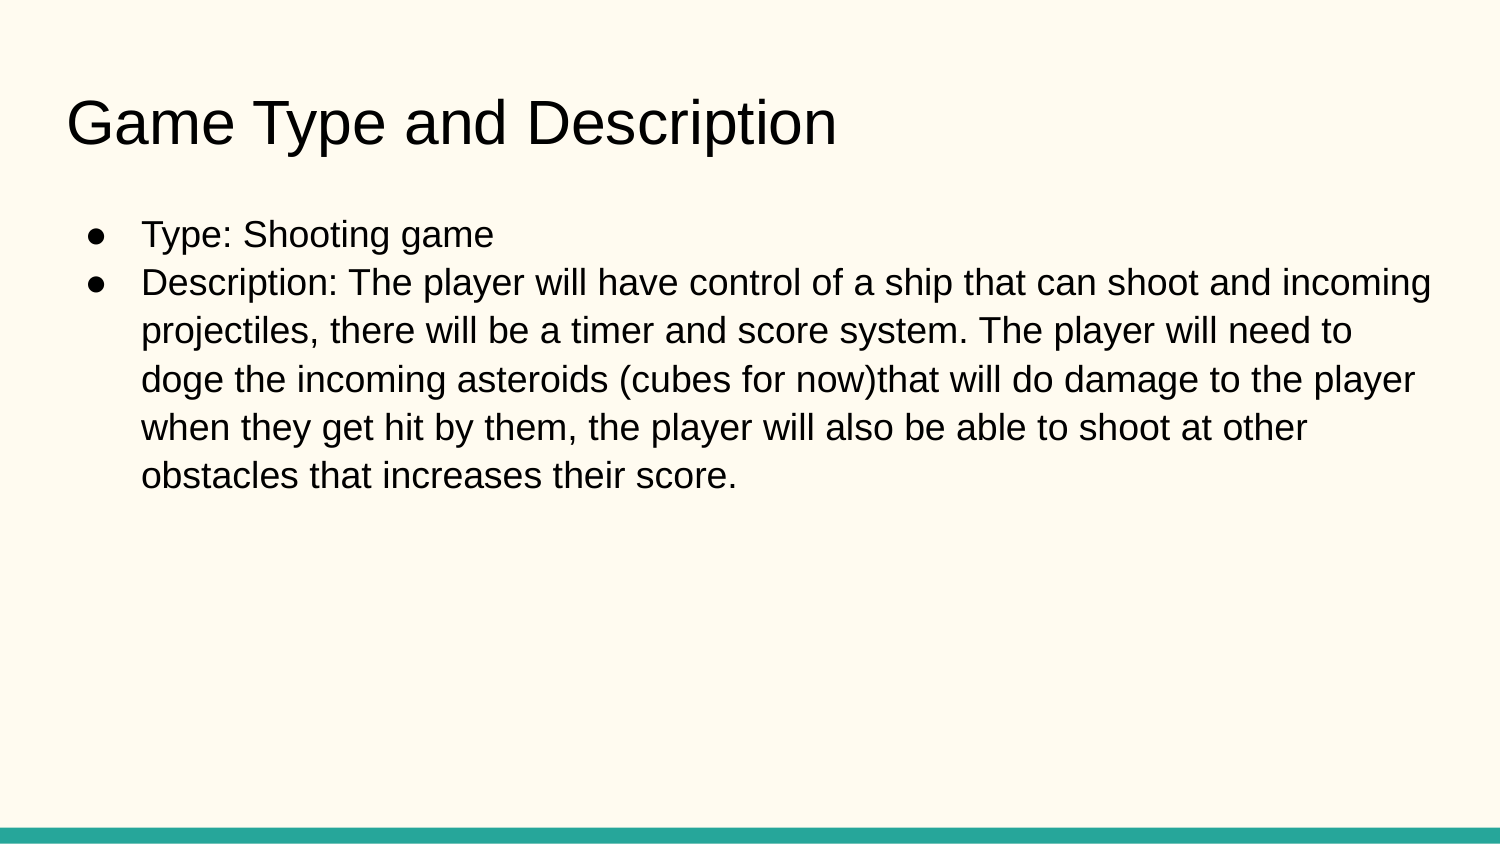

# Game Type and Description
Type: Shooting game
Description: The player will have control of a ship that can shoot and incoming projectiles, there will be a timer and score system. The player will need to doge the incoming asteroids (cubes for now)that will do damage to the player when they get hit by them, the player will also be able to shoot at other obstacles that increases their score.